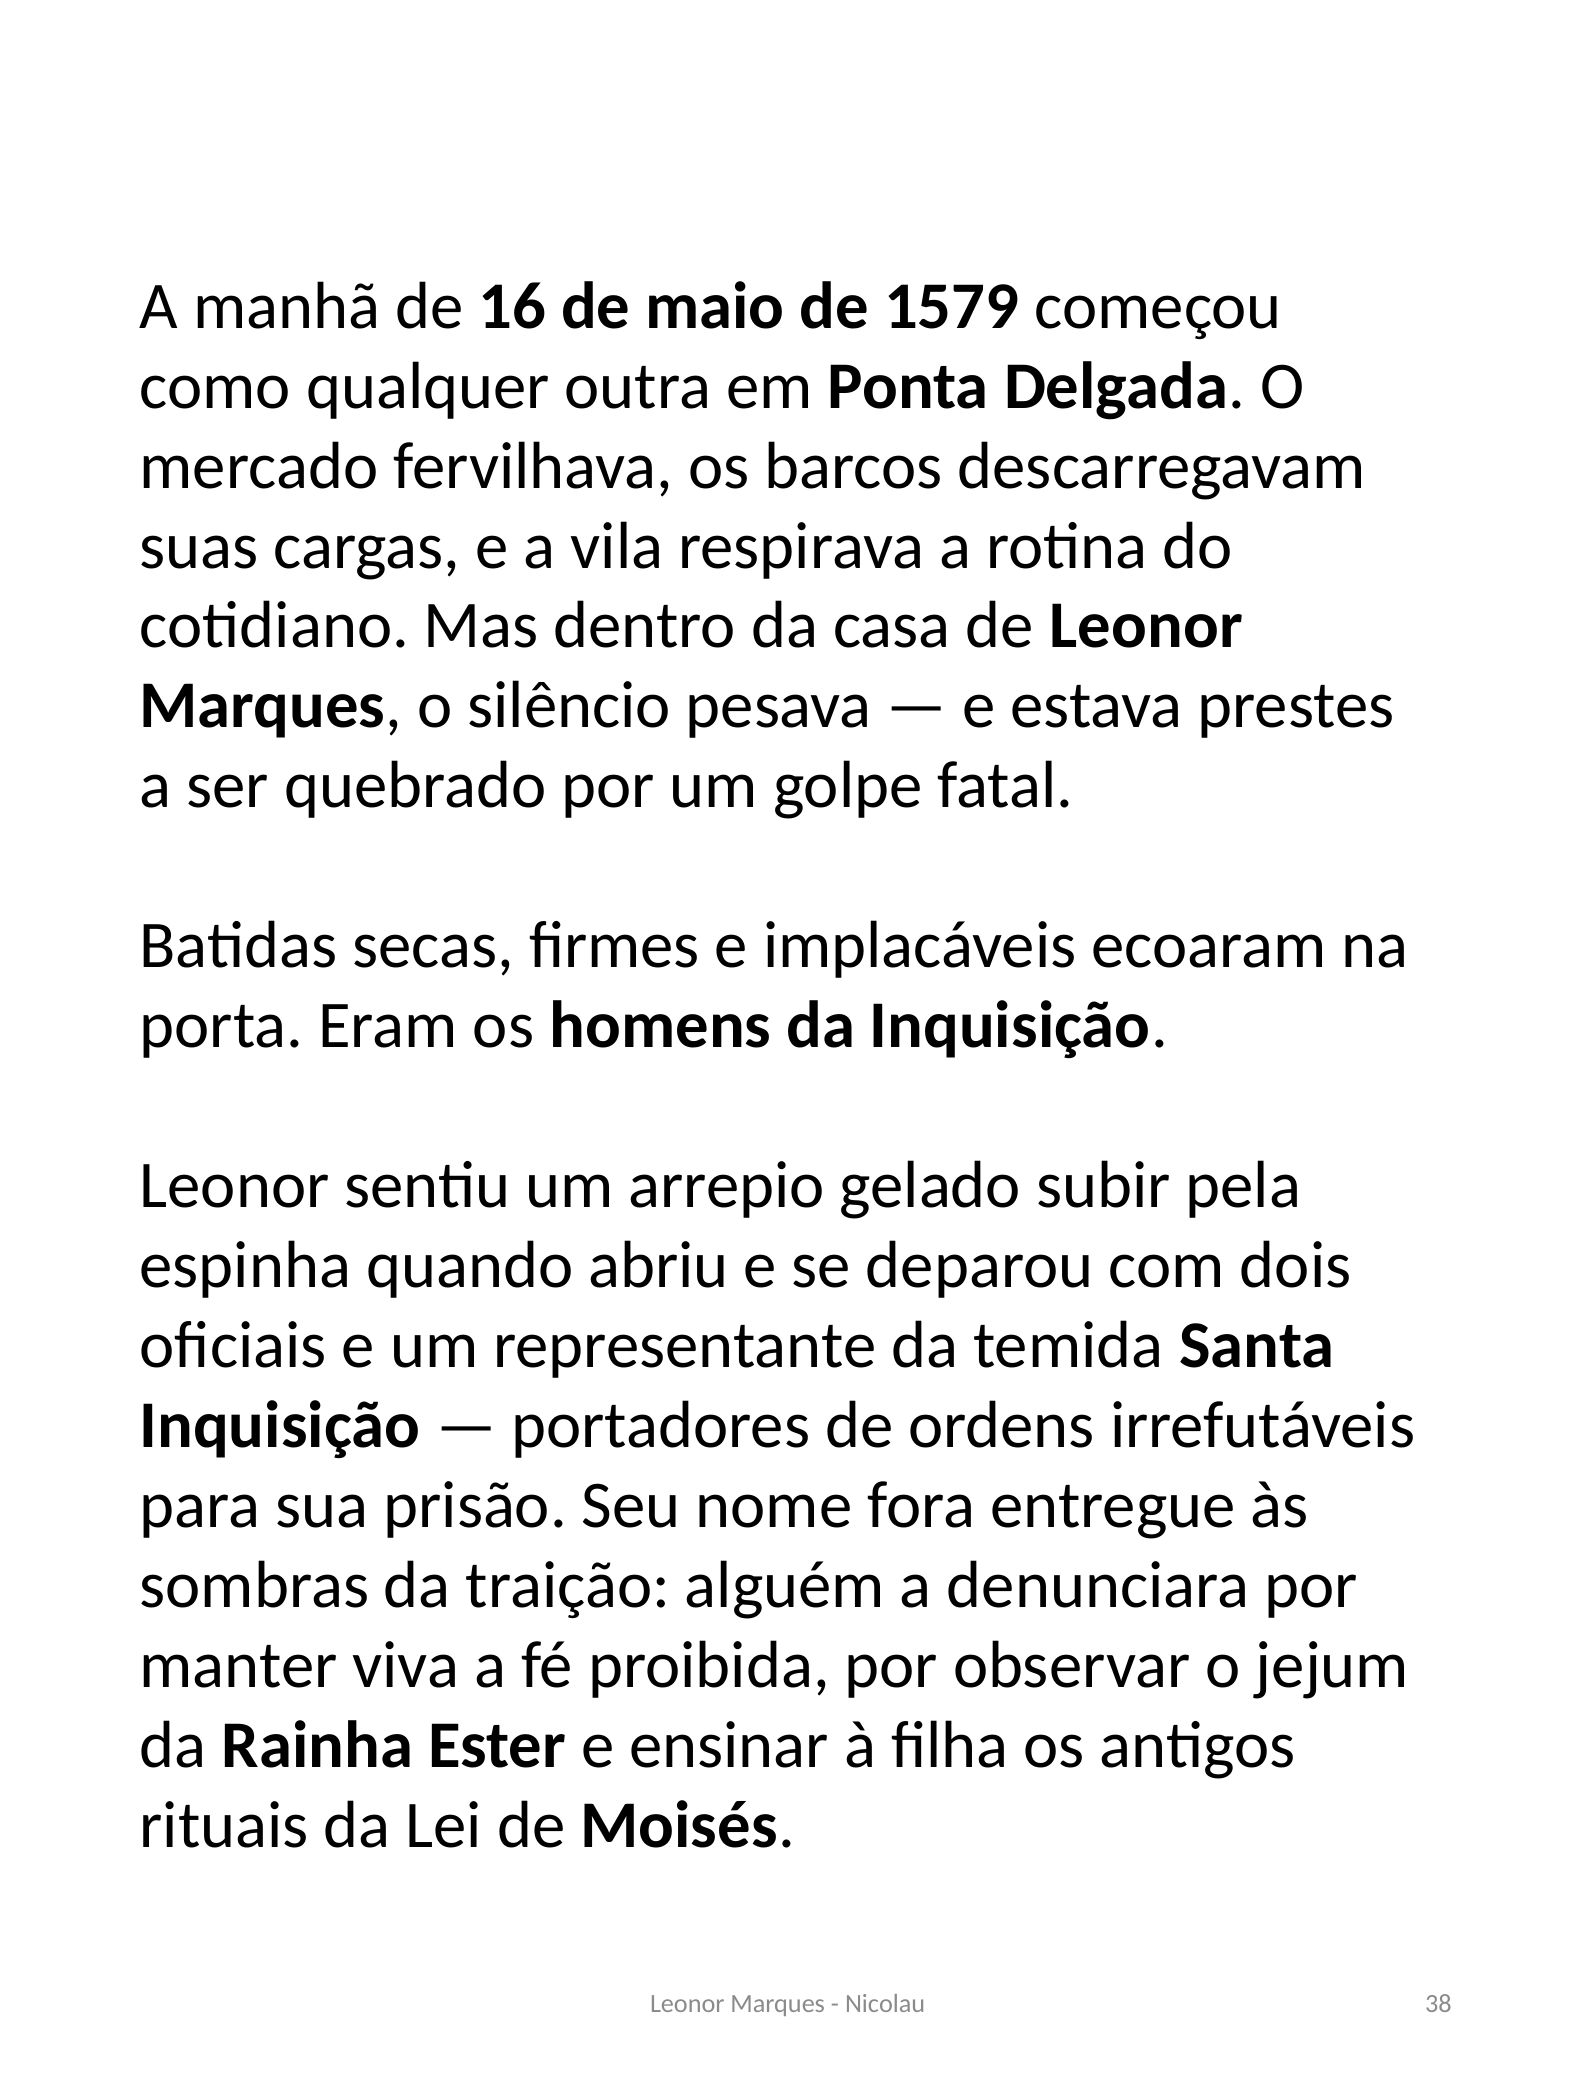

A manhã de 16 de maio de 1579 começou como qualquer outra em Ponta Delgada. O mercado fervilhava, os barcos descarregavam suas cargas, e a vila respirava a rotina do cotidiano. Mas dentro da casa de Leonor Marques, o silêncio pesava — e estava prestes a ser quebrado por um golpe fatal.

Batidas secas, firmes e implacáveis ecoaram na porta. Eram os homens da Inquisição.

Leonor sentiu um arrepio gelado subir pela espinha quando abriu e se deparou com dois oficiais e um representante da temida Santa Inquisição — portadores de ordens irrefutáveis para sua prisão. Seu nome fora entregue às sombras da traição: alguém a denunciara por manter viva a fé proibida, por observar o jejum da Rainha Ester e ensinar à filha os antigos rituais da Lei de Moisés.

Leonor Marques - Nicolau
38